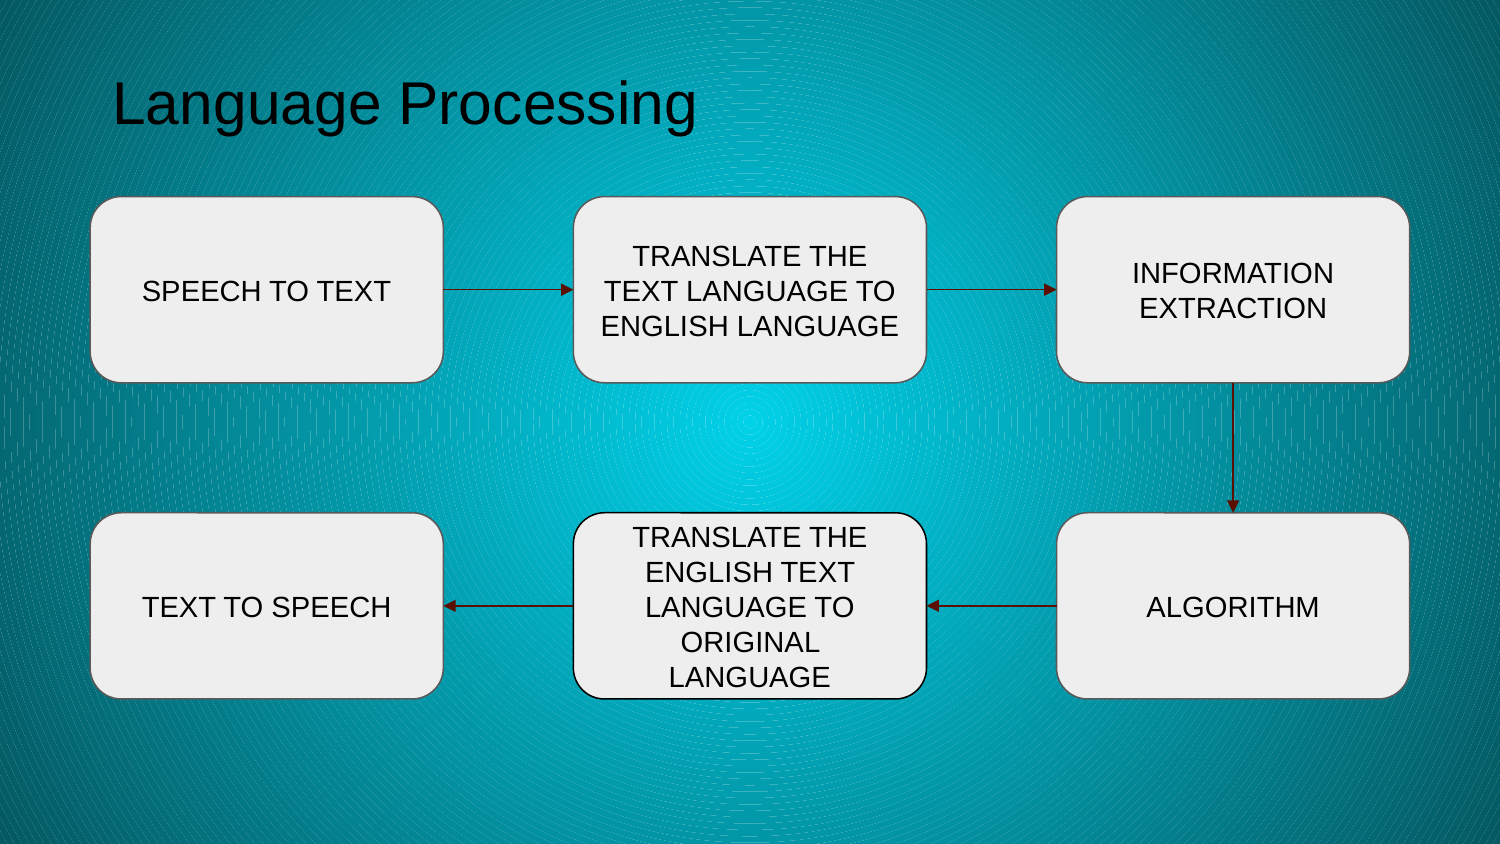

Language Processing
SPEECH TO TEXT
TRANSLATE THE TEXT LANGUAGE TO ENGLISH LANGUAGE
INFORMATION EXTRACTION
TEXT TO SPEECH
TRANSLATE THE ENGLISH TEXT LANGUAGE TO ORIGINAL LANGUAGE
ALGORITHM